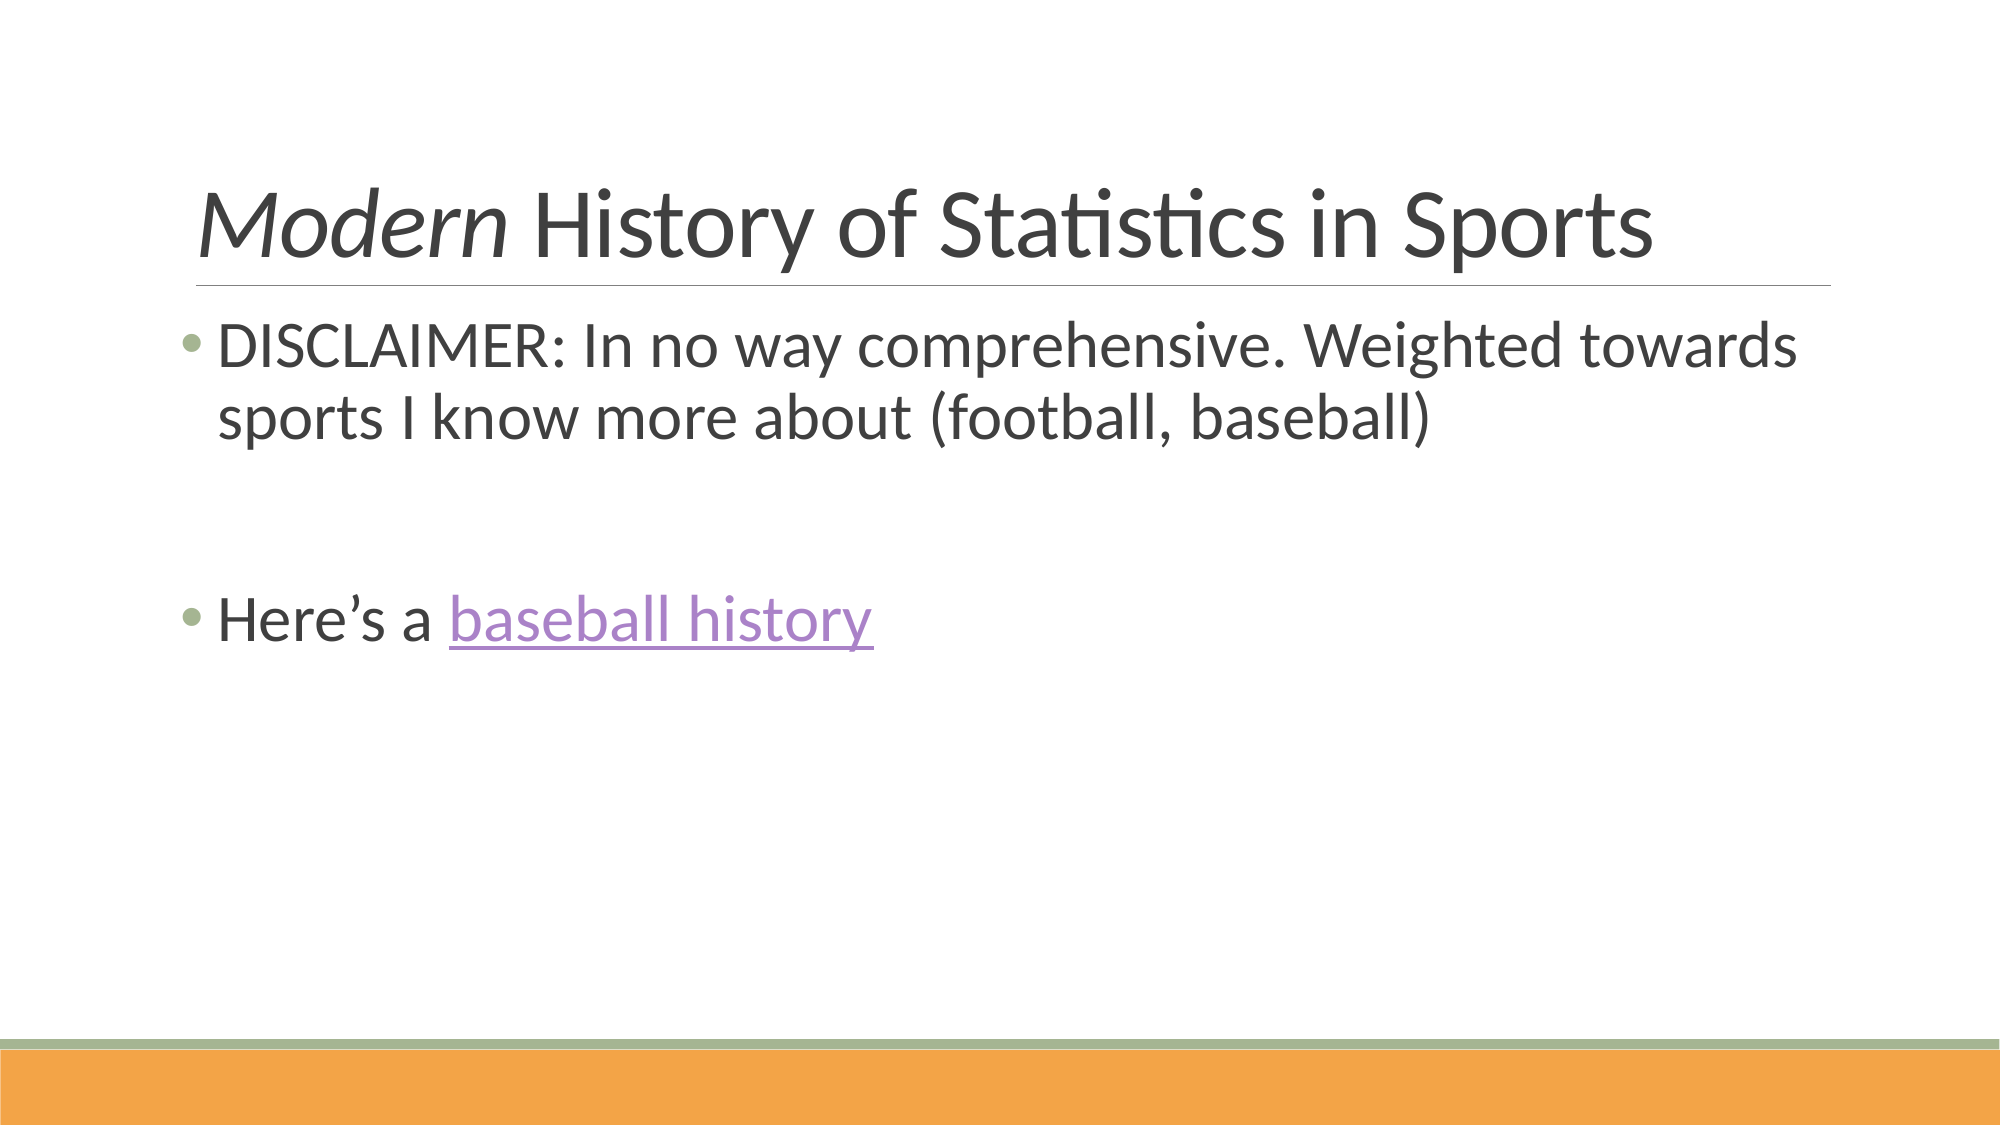

# Modern History of Statistics in Sports
DISCLAIMER: In no way comprehensive. Weighted towards sports I know more about (football, baseball)

Here’s a baseball history